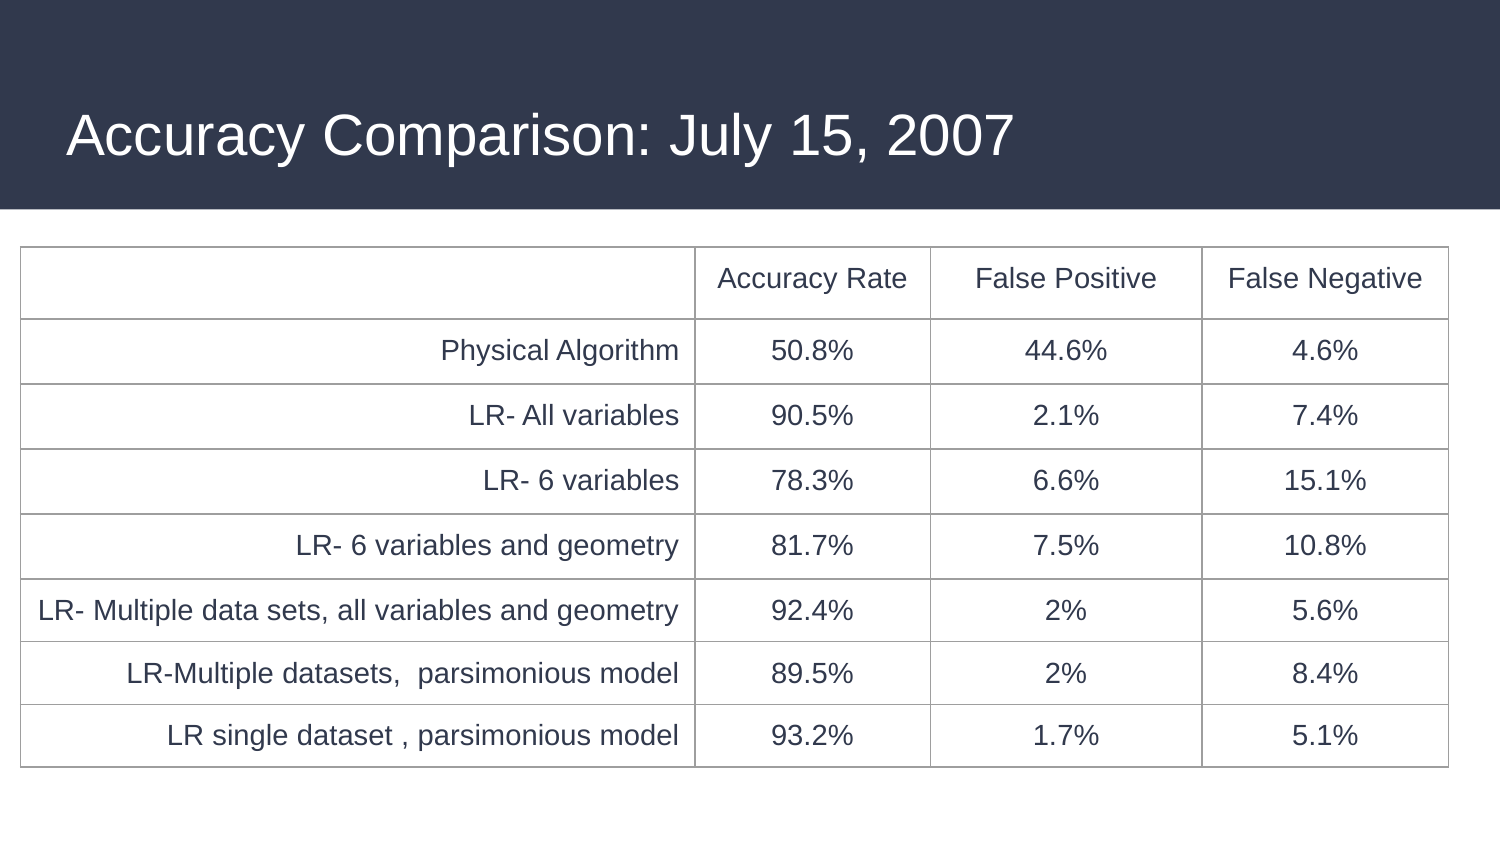

# Accuracy Comparison: July 15, 2007
|  | Accuracy Rate | False Positive | False Negative |
| --- | --- | --- | --- |
| Physical Algorithm | 50.8% | 44.6% | 4.6% |
| LR- All variables | 90.5% | 2.1% | 7.4% |
| LR- 6 variables | 78.3% | 6.6% | 15.1% |
| LR- 6 variables and geometry | 81.7% | 7.5% | 10.8% |
| LR- Multiple data sets, all variables and geometry | 92.4% | 2% | 5.6% |
| LR-Multiple datasets, parsimonious model | 89.5% | 2% | 8.4% |
| LR single dataset , parsimonious model | 93.2% | 1.7% | 5.1% |